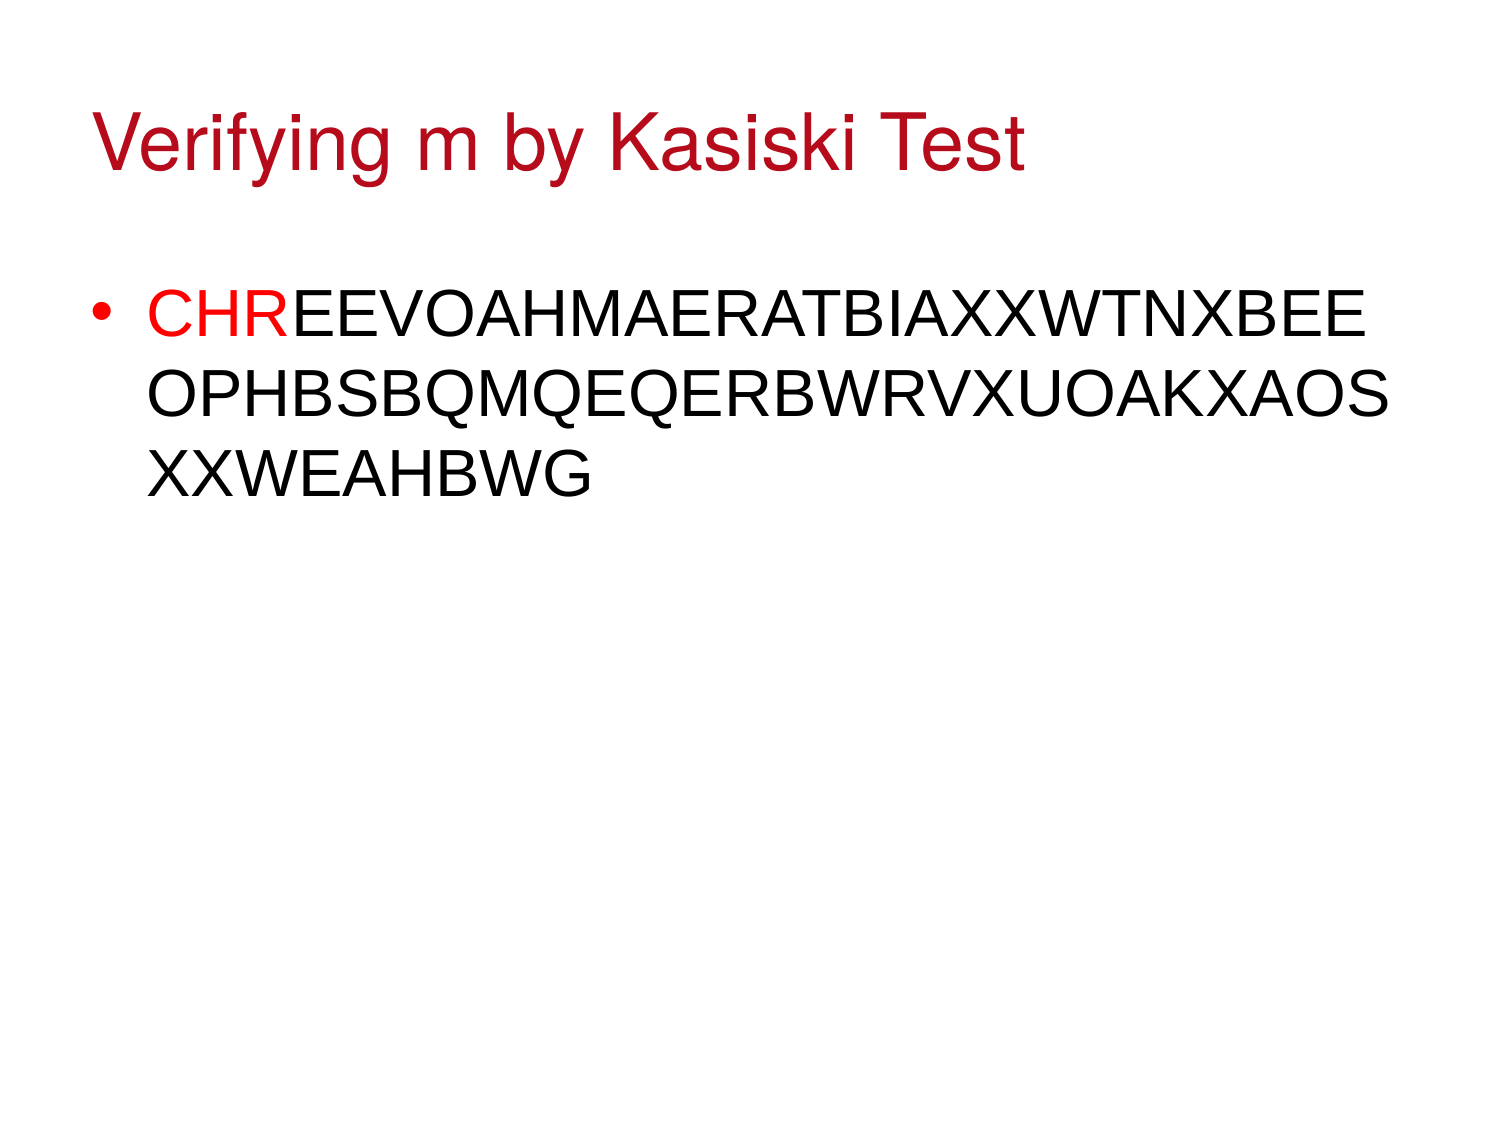

# Verifying m by Kasiski Test
CHREEVOAHMAERATBIAXXWTNXBEEOPHBSBQMQEQERBWRVXUOAKXAOSXXWEAHBWG